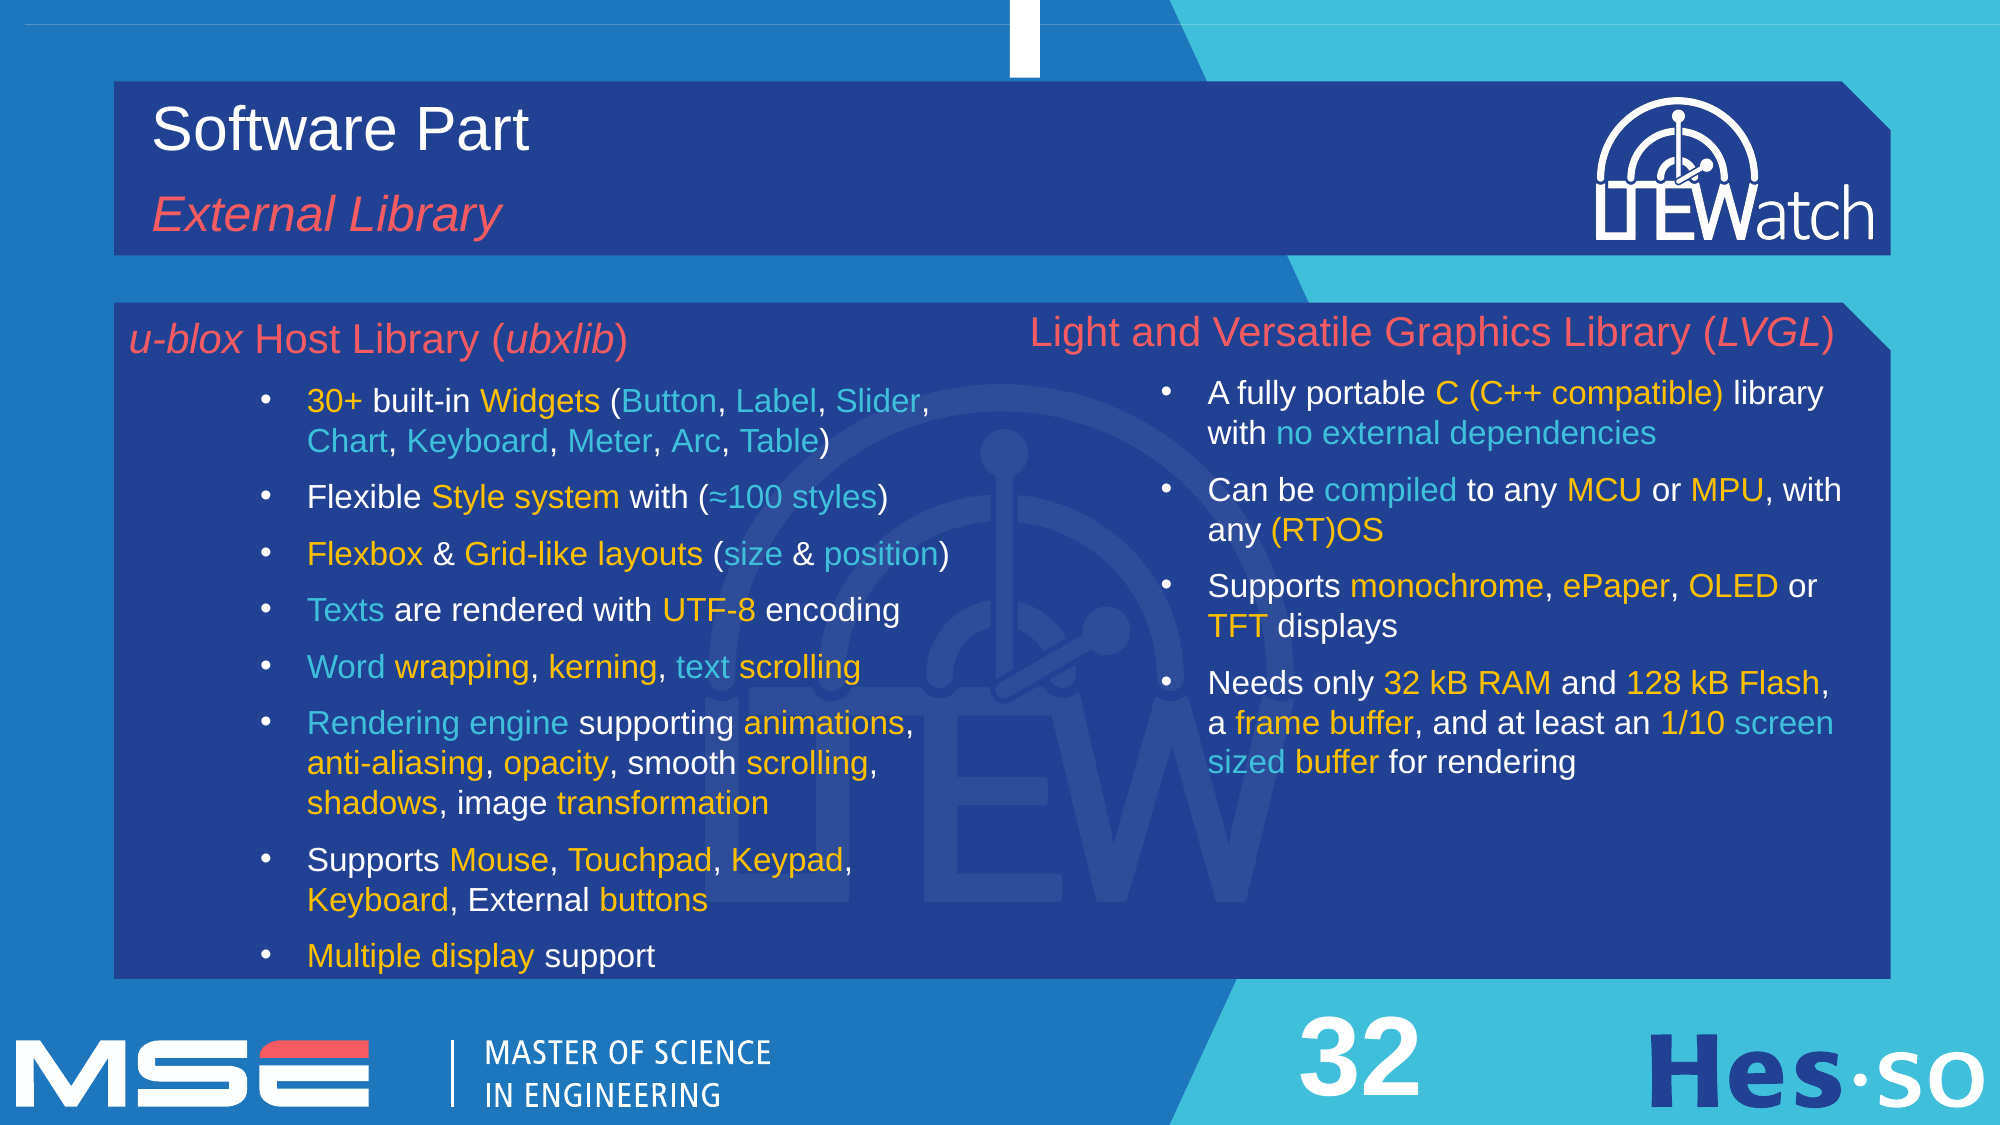

Software Part
External Library
u-blox Host Library (ubxlib)
30+ built-in Widgets (Button, Label, Slider, Chart, Keyboard, Meter, Arc, Table)
Flexible Style system with (≈100 styles)
Flexbox & Grid-like layouts (size & position)
Texts are rendered with UTF-8 encoding
Word wrapping, kerning, text scrolling
Rendering engine supporting animations, anti-aliasing, opacity, smooth scrolling, shadows, image transformation
Supports Mouse, Touchpad, Keypad, Keyboard, External buttons
Multiple display support
Light and Versatile Graphics Library (LVGL)
A fully portable C (C++ compatible) library with no external dependencies
Can be compiled to any MCU or MPU, with any (RT)OS
Supports monochrome, ePaper, OLED or TFT displays
Needs only 32 kB RAM and 128 kB Flash, a frame buffer, and at least an 1/10 screen sized buffer for rendering
32